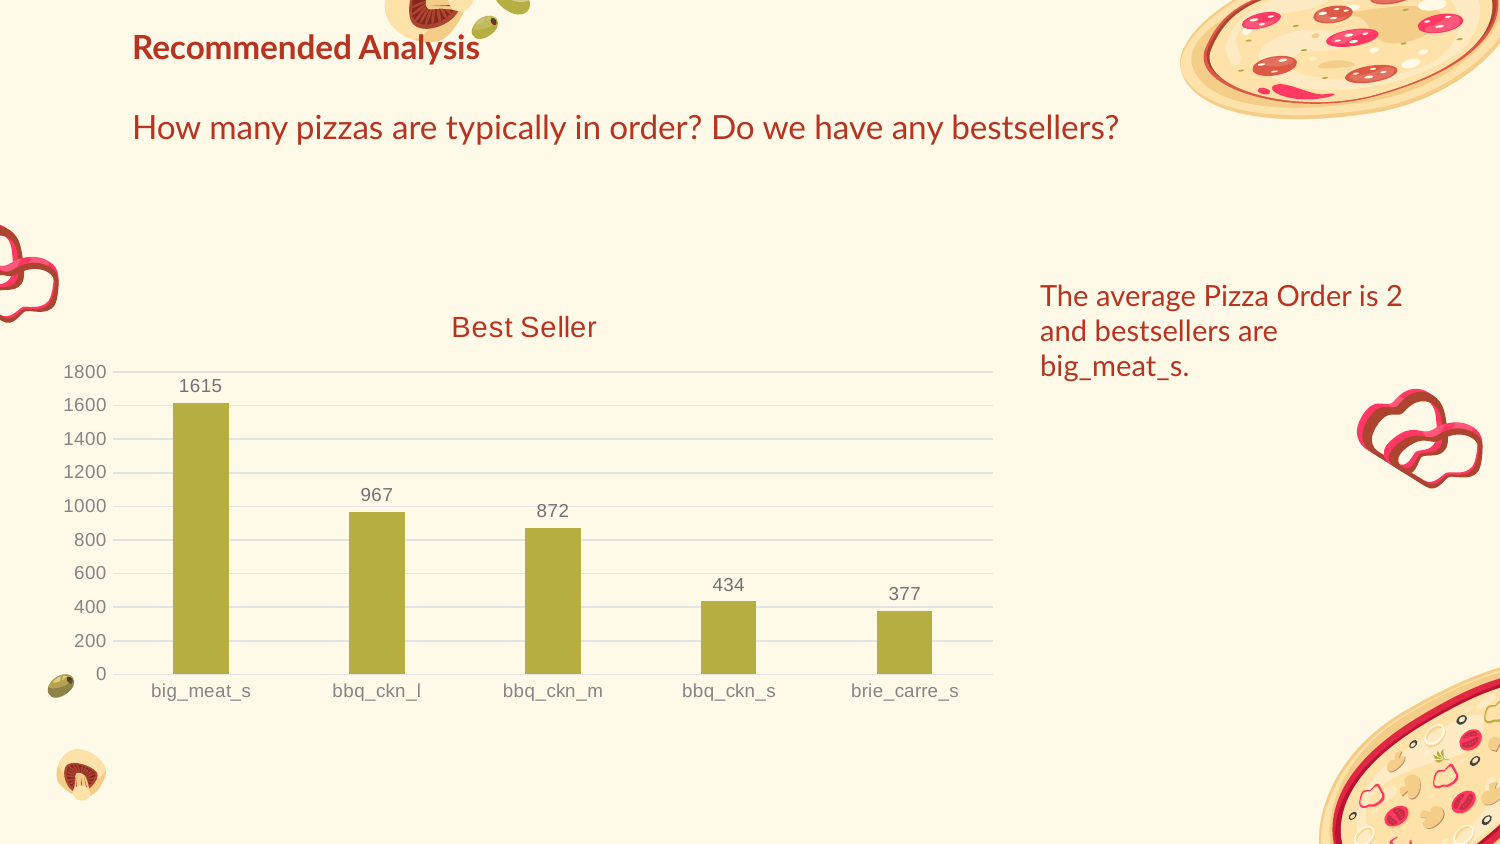

# Recommended Analysis How many pizzas are typically in order? Do we have any bestsellers?
The average Pizza Order is 2 and bestsellers are big_meat_s.

### Chart: Best Seller

| Category | Total |
|---|---|
| big_meat_s | 1615.0 |
| bbq_ckn_l | 967.0 |
| bbq_ckn_m | 872.0 |
| bbq_ckn_s | 434.0 |
| brie_carre_s | 377.0 |